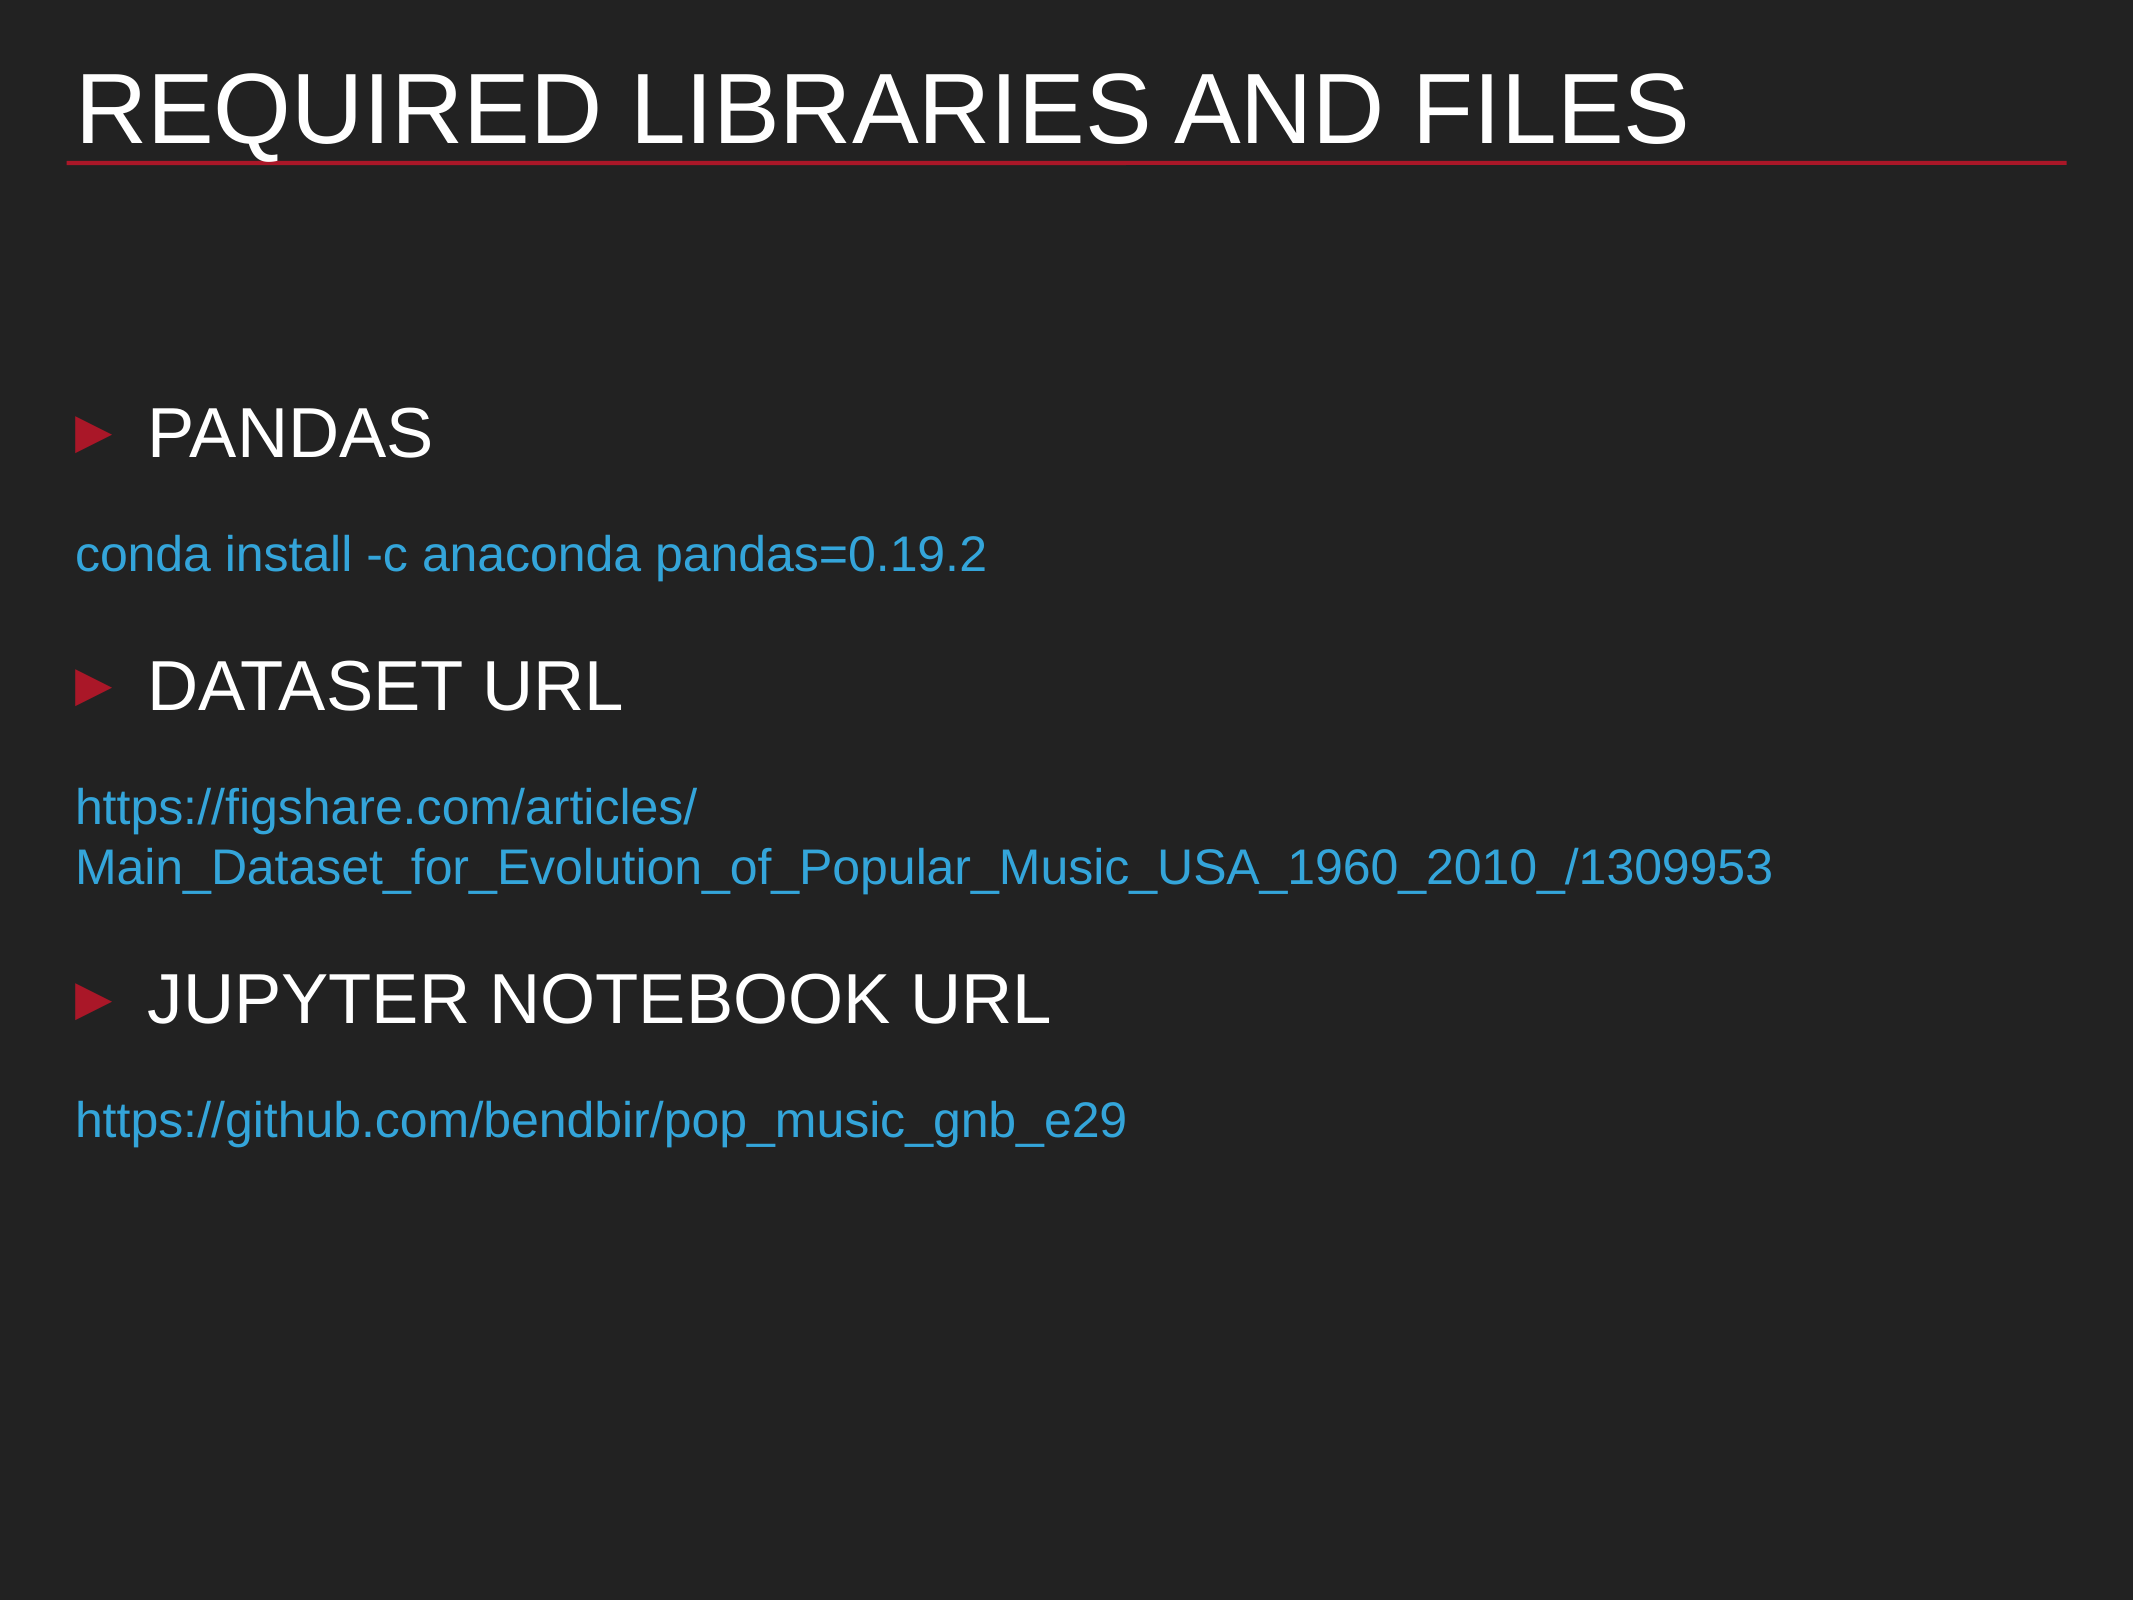

# Required Libraries and files
PANDAS
conda install -c anaconda pandas=0.19.2
DATASET URL
https://figshare.com/articles/Main_Dataset_for_Evolution_of_Popular_Music_USA_1960_2010_/1309953
JUPYTER NOTEBOOK URL
https://github.com/bendbir/pop_music_gnb_e29